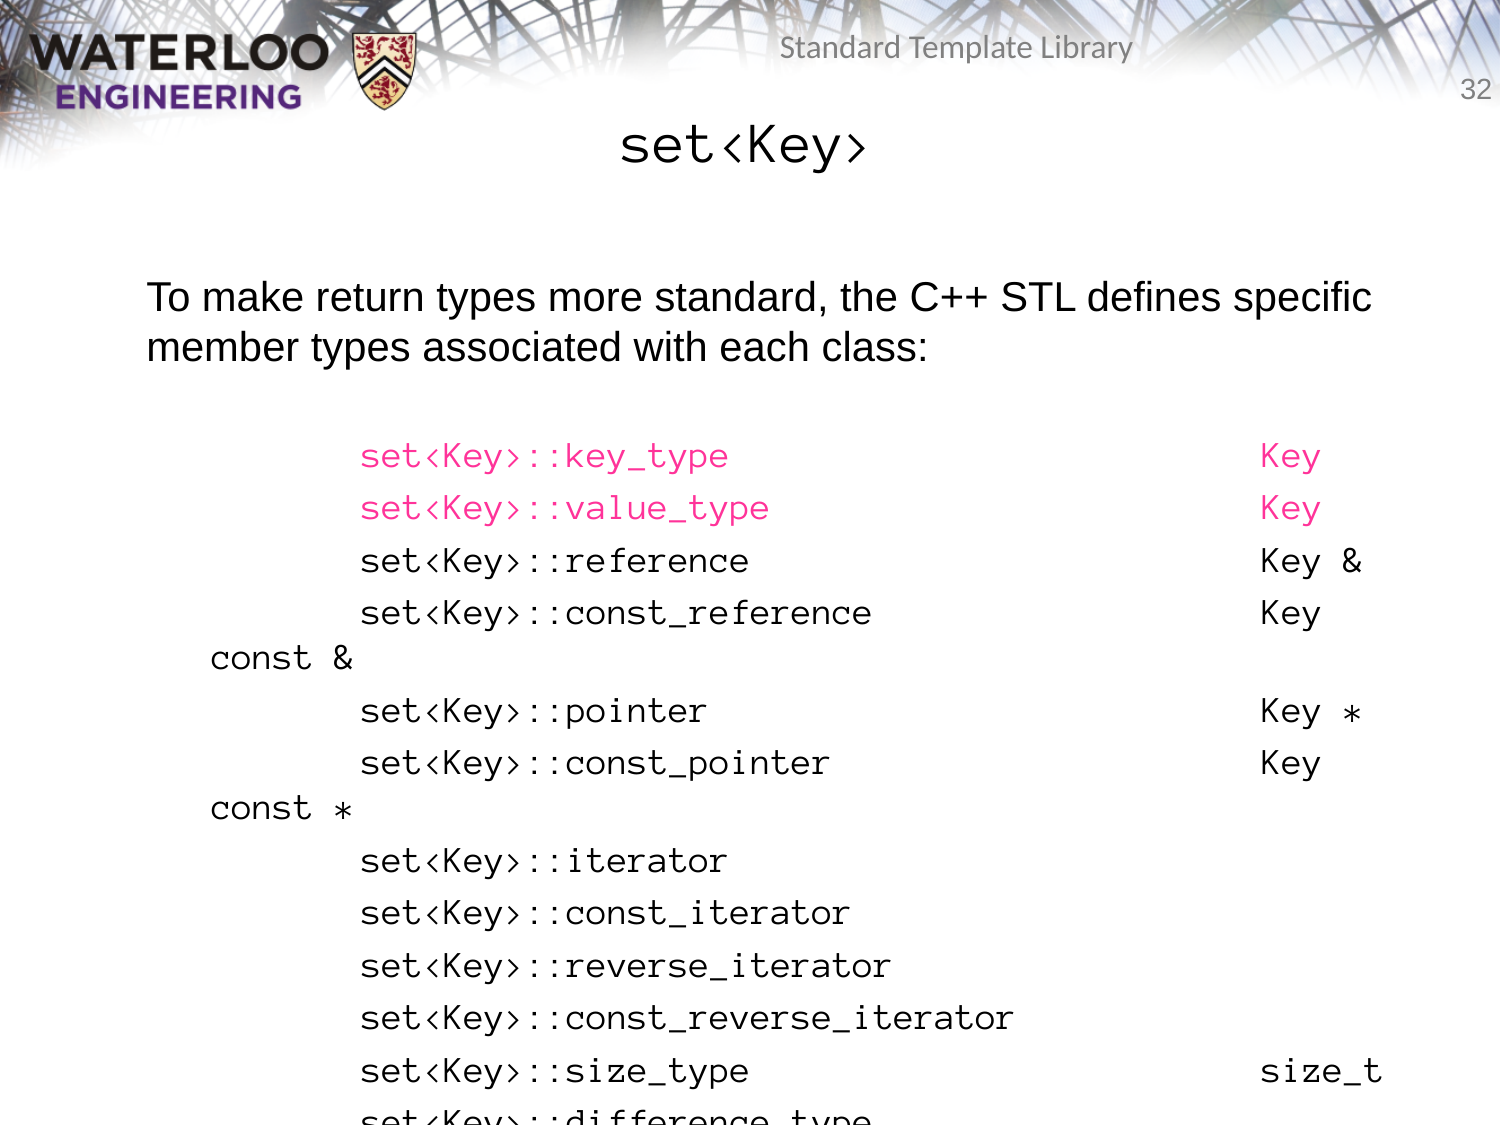

# set<Key>
	To make return types more standard, the C++ STL defines specific  member types associated with each class:

		set<Key>::key_type				Key
		set<Key>::value_type				Key
		set<Key>::reference				Key &
		set<Key>::const_reference			Key const &
		set<Key>::pointer				Key *
		set<Key>::const_pointer			Key const *
		set<Key>::iterator
		set<Key>::const_iterator
		set<Key>::reverse_iterator
		set<Key>::const_reverse_iterator
		set<Key>::size_type				size_t
		set<Key>::difference_type			ptrdiff_t